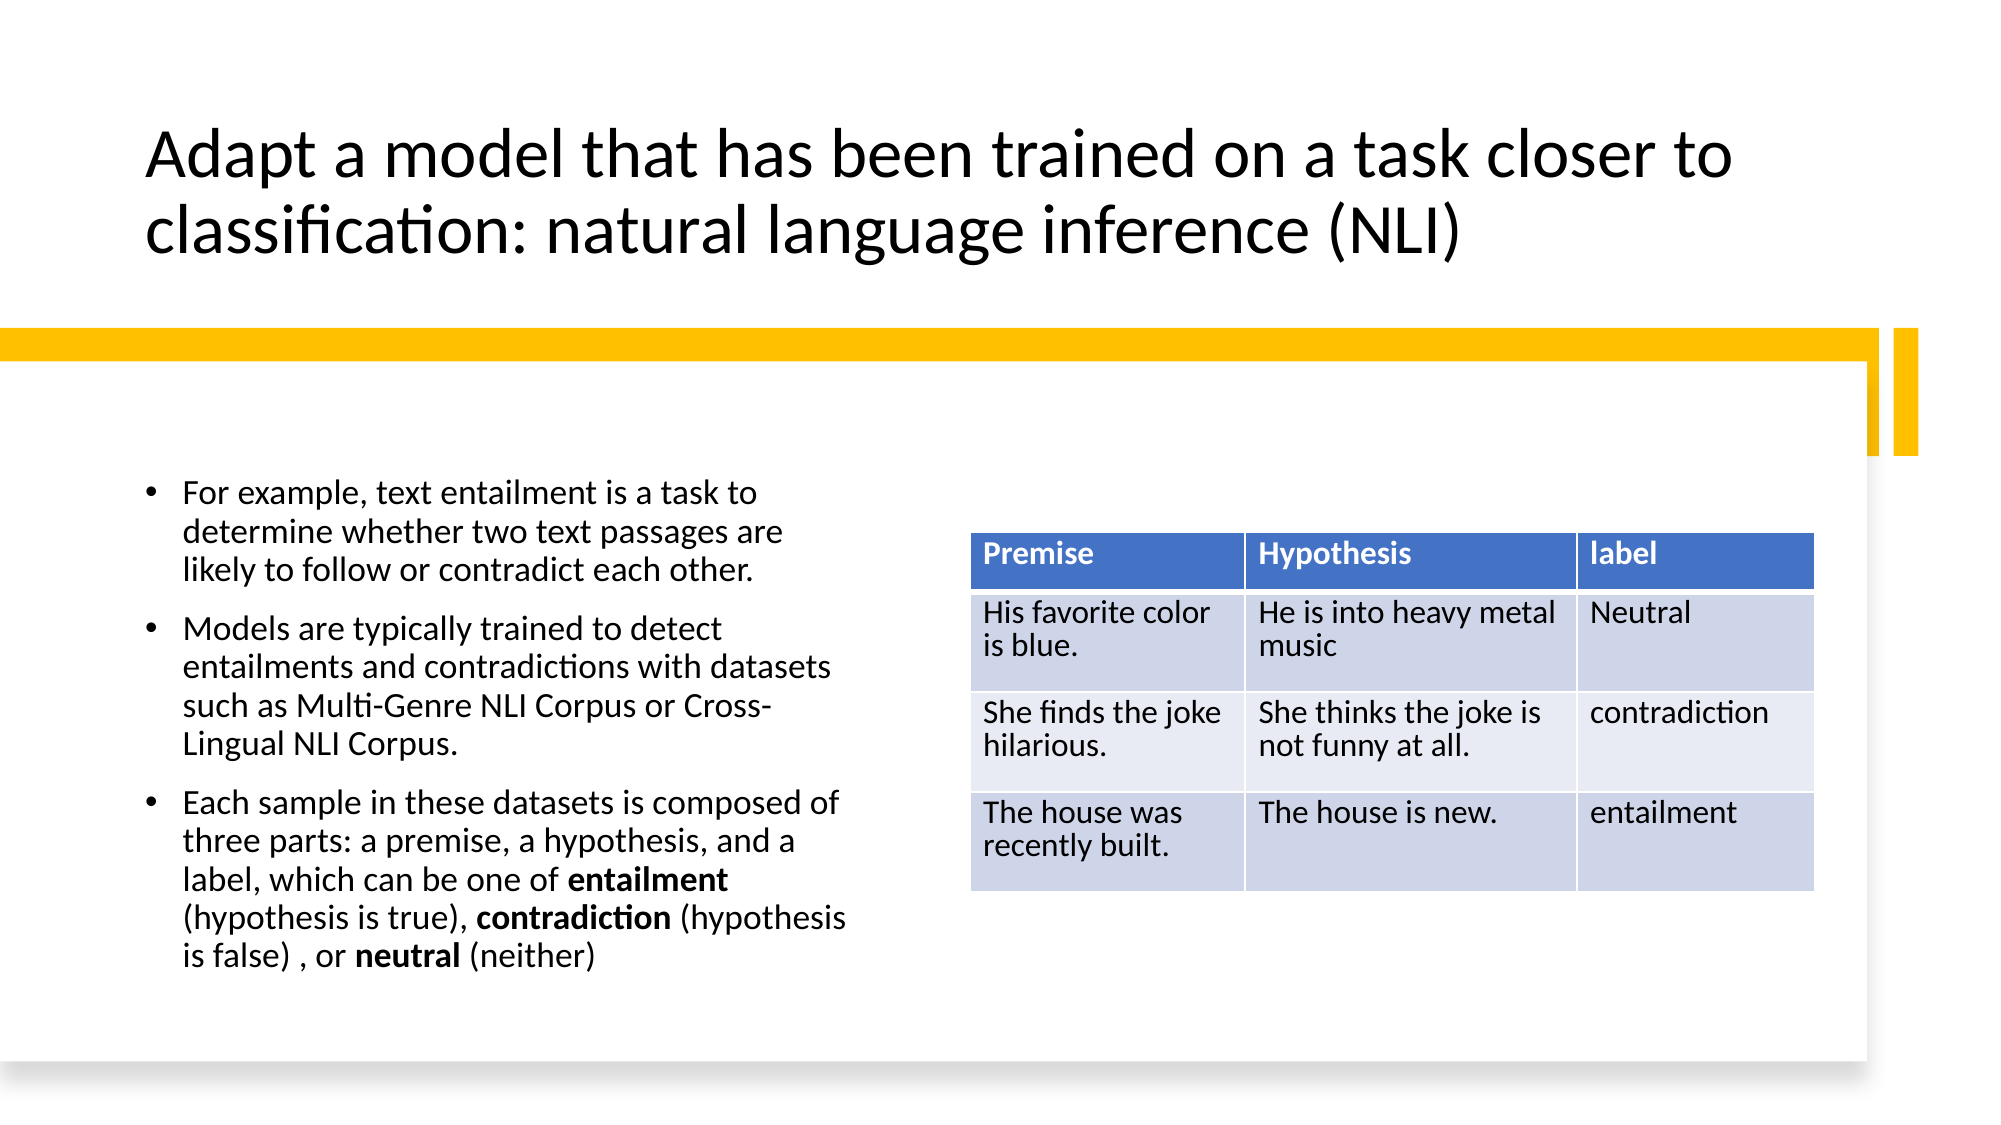

# Adapt a model that has been trained on a task closer to classification: natural language inference (NLI)

For example, text entailment is a task to determine whether two text passages are likely to follow or contradict each other.
Models are typically trained to detect entailments and contradictions with datasets such as Multi-Genre NLI Corpus or Cross-Lingual NLI Corpus.
Each sample in these datasets is composed of three parts: a premise, a hypothesis, and a label, which can be one of entailment (hypothesis is true), contradiction (hypothesis is false) , or neutral (neither)
| Premise | Hypothesis | label |
| --- | --- | --- |
| His favorite color is blue. | He is into heavy metal music | Neutral |
| She finds the joke hilarious. | She thinks the joke is not funny at all. | contradiction |
| The house was recently built. | The house is new. | entailment |